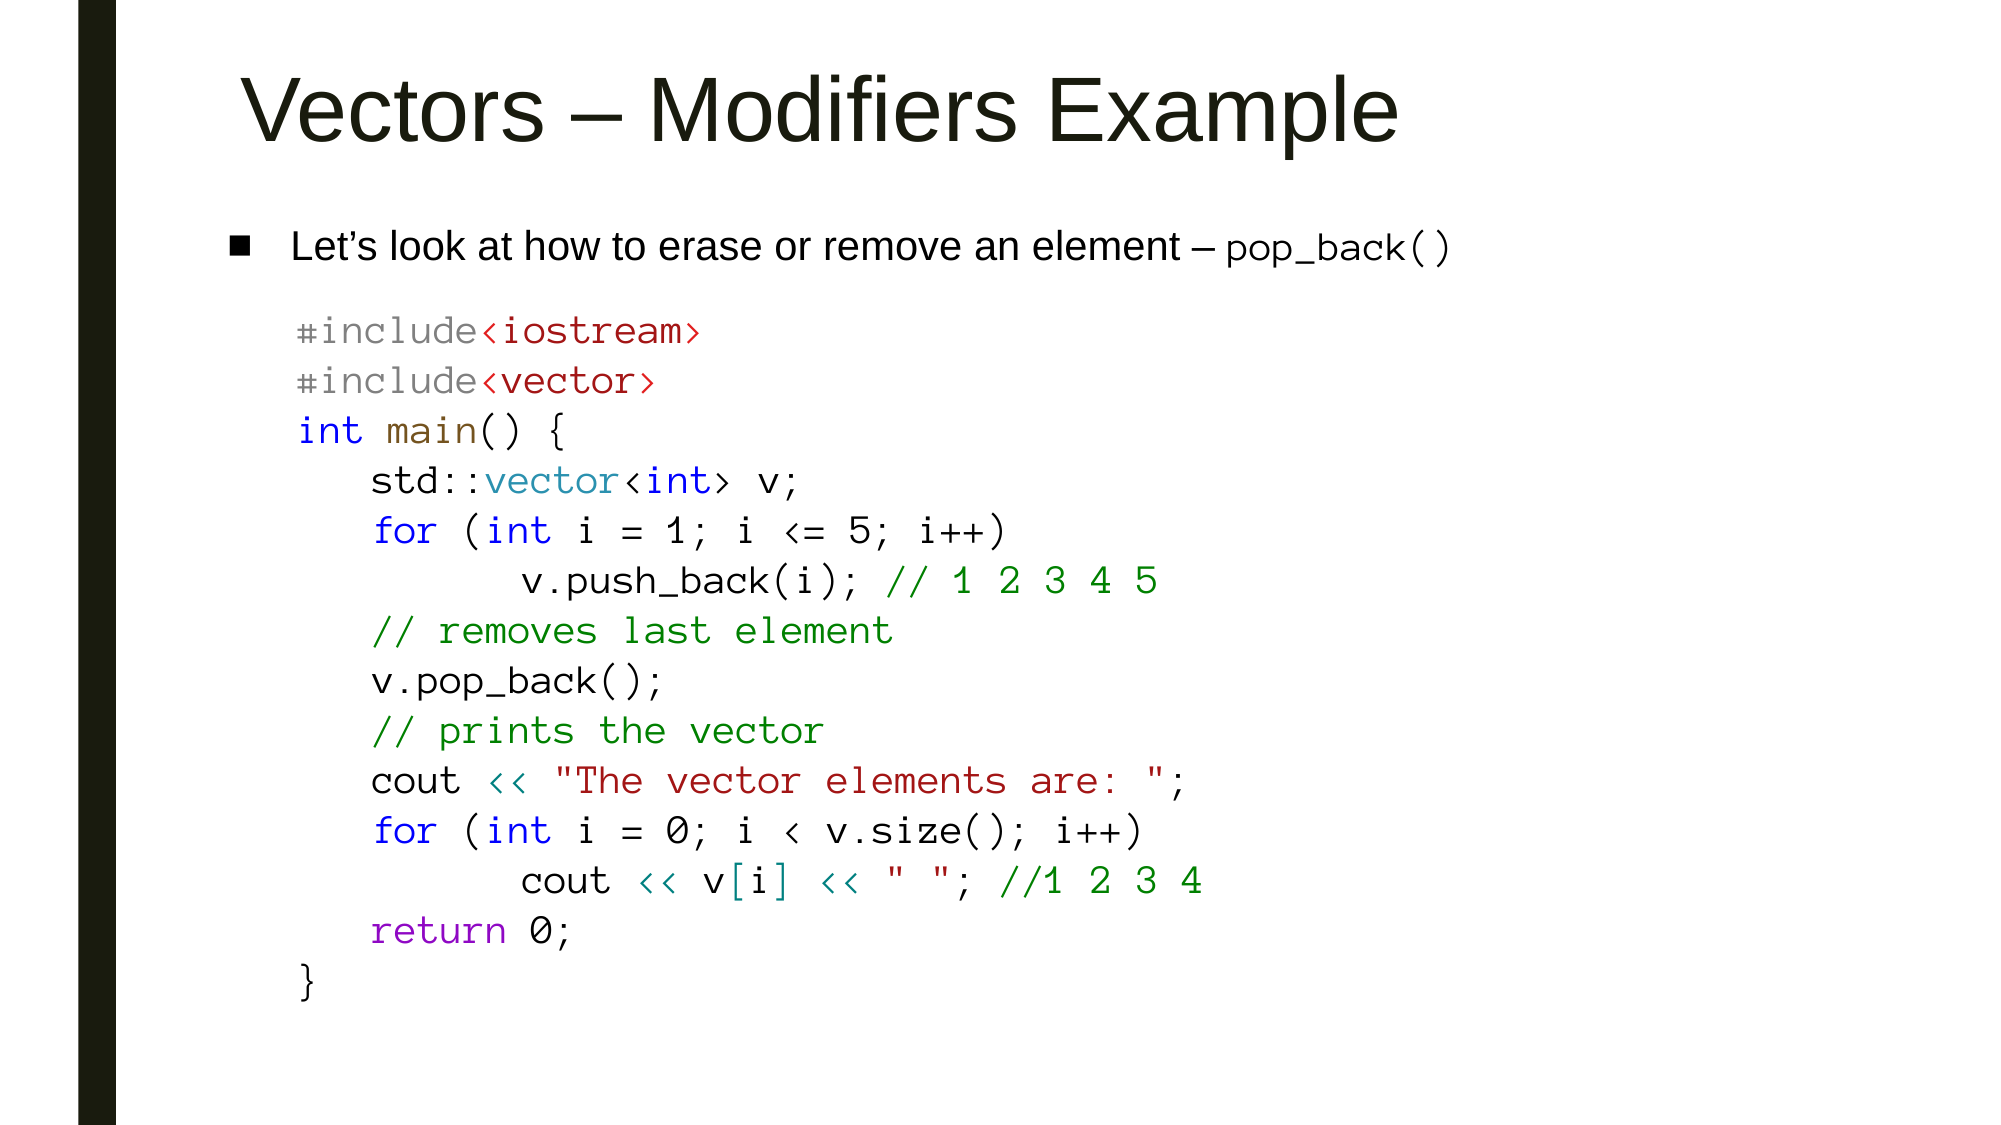

# Vectors – Modifiers Example
Let’s look at how to erase or remove an element – pop_back()

#include<iostream>
#include<vector>
int main() {
std::vector<int> v;
for (int i = 1; i <= 5; i++)
	v.push_back(i); // 1 2 3 4 5
// removes last element
v.pop_back();
// prints the vector
cout << "The vector elements are: ";
for (int i = 0; i < v.size(); i++)
	cout << v[i] << " "; //1 2 3 4
return 0;
}